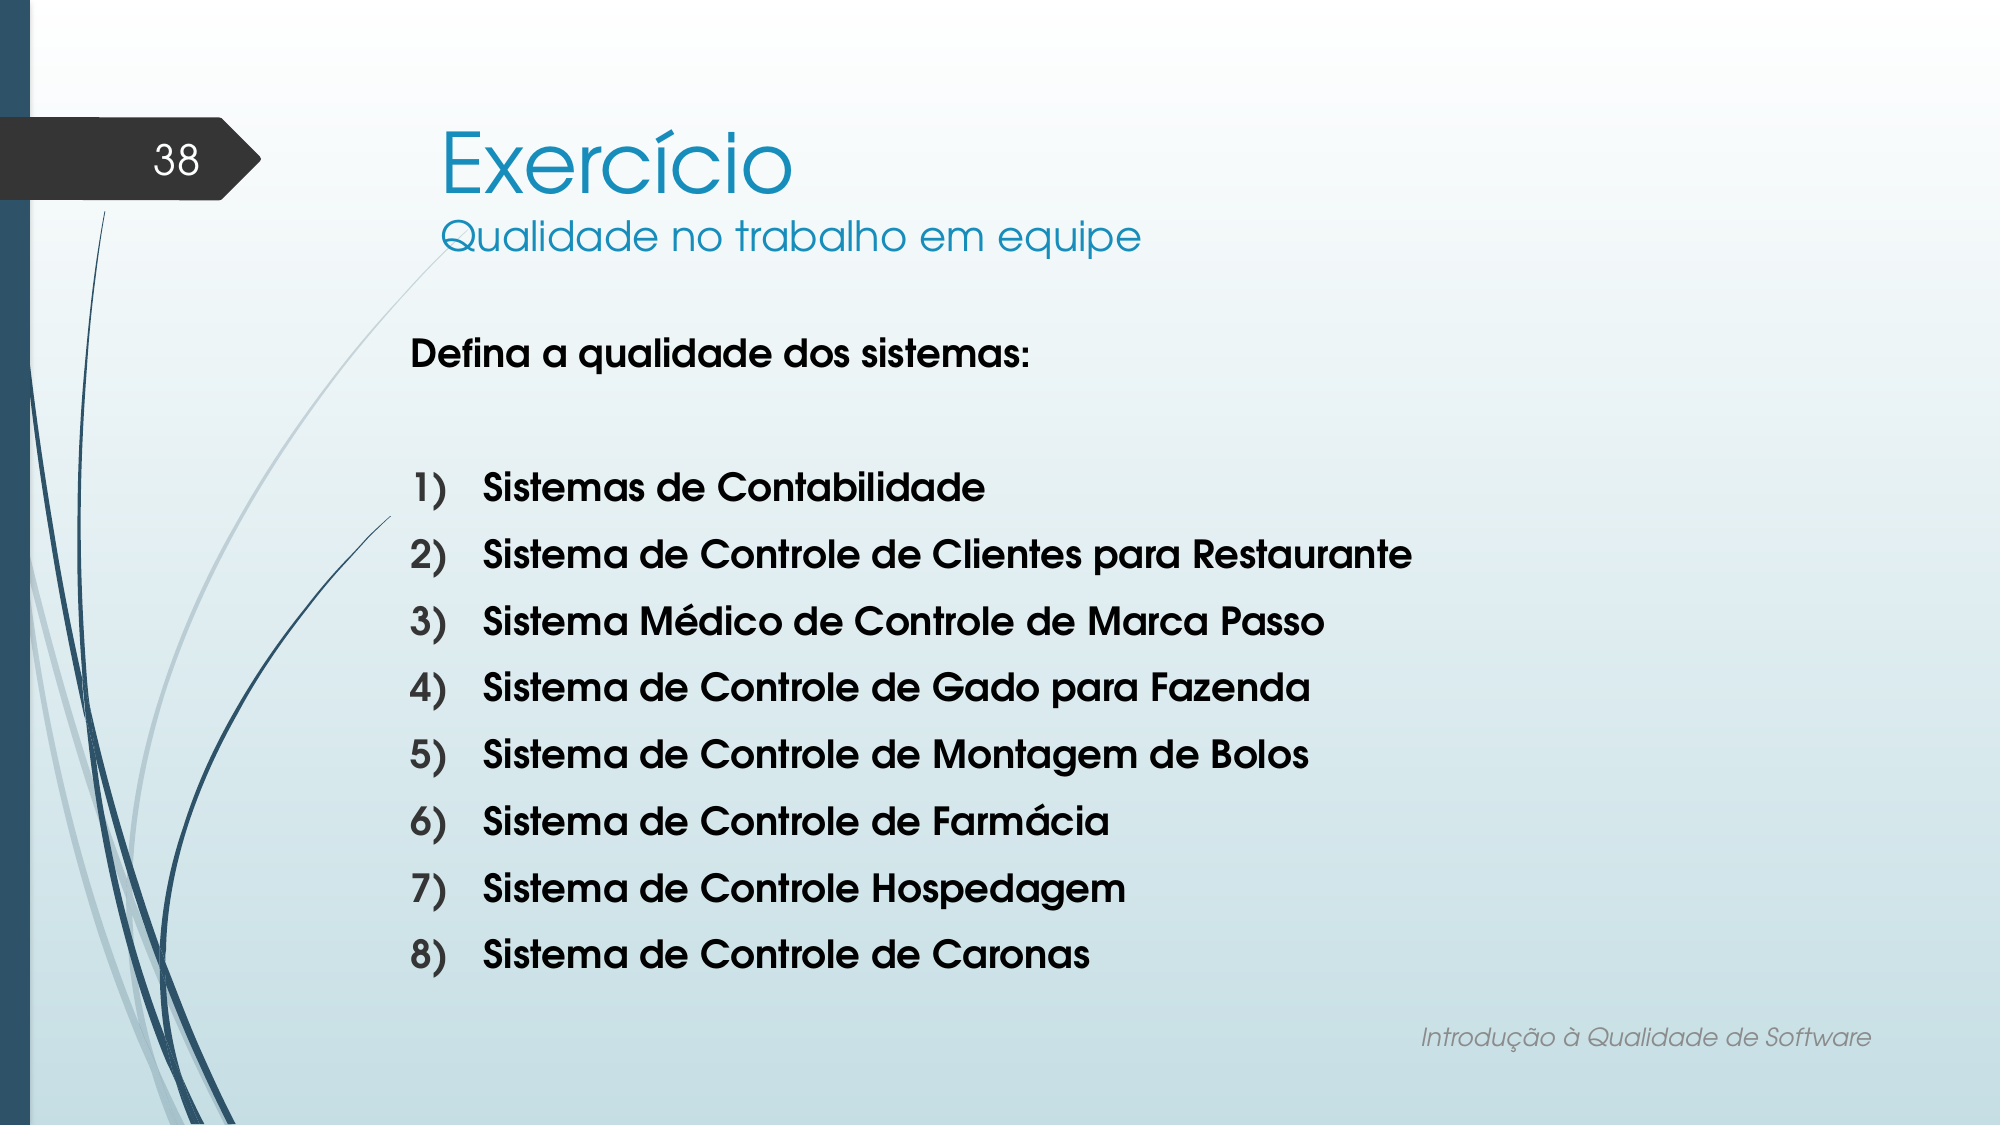

# Exercício Qualidade no trabalho em equipe
38
Defina a qualidade dos sistemas:

Sistemas de Contabilidade
Sistema de Controle de Clientes para Restaurante
Sistema Médico de Controle de Marca Passo
Sistema de Controle de Gado para Fazenda
Sistema de Controle de Montagem de Bolos
Sistema de Controle de Farmácia
Sistema de Controle Hospedagem
Sistema de Controle de Caronas

Introdução à Qualidade de Software